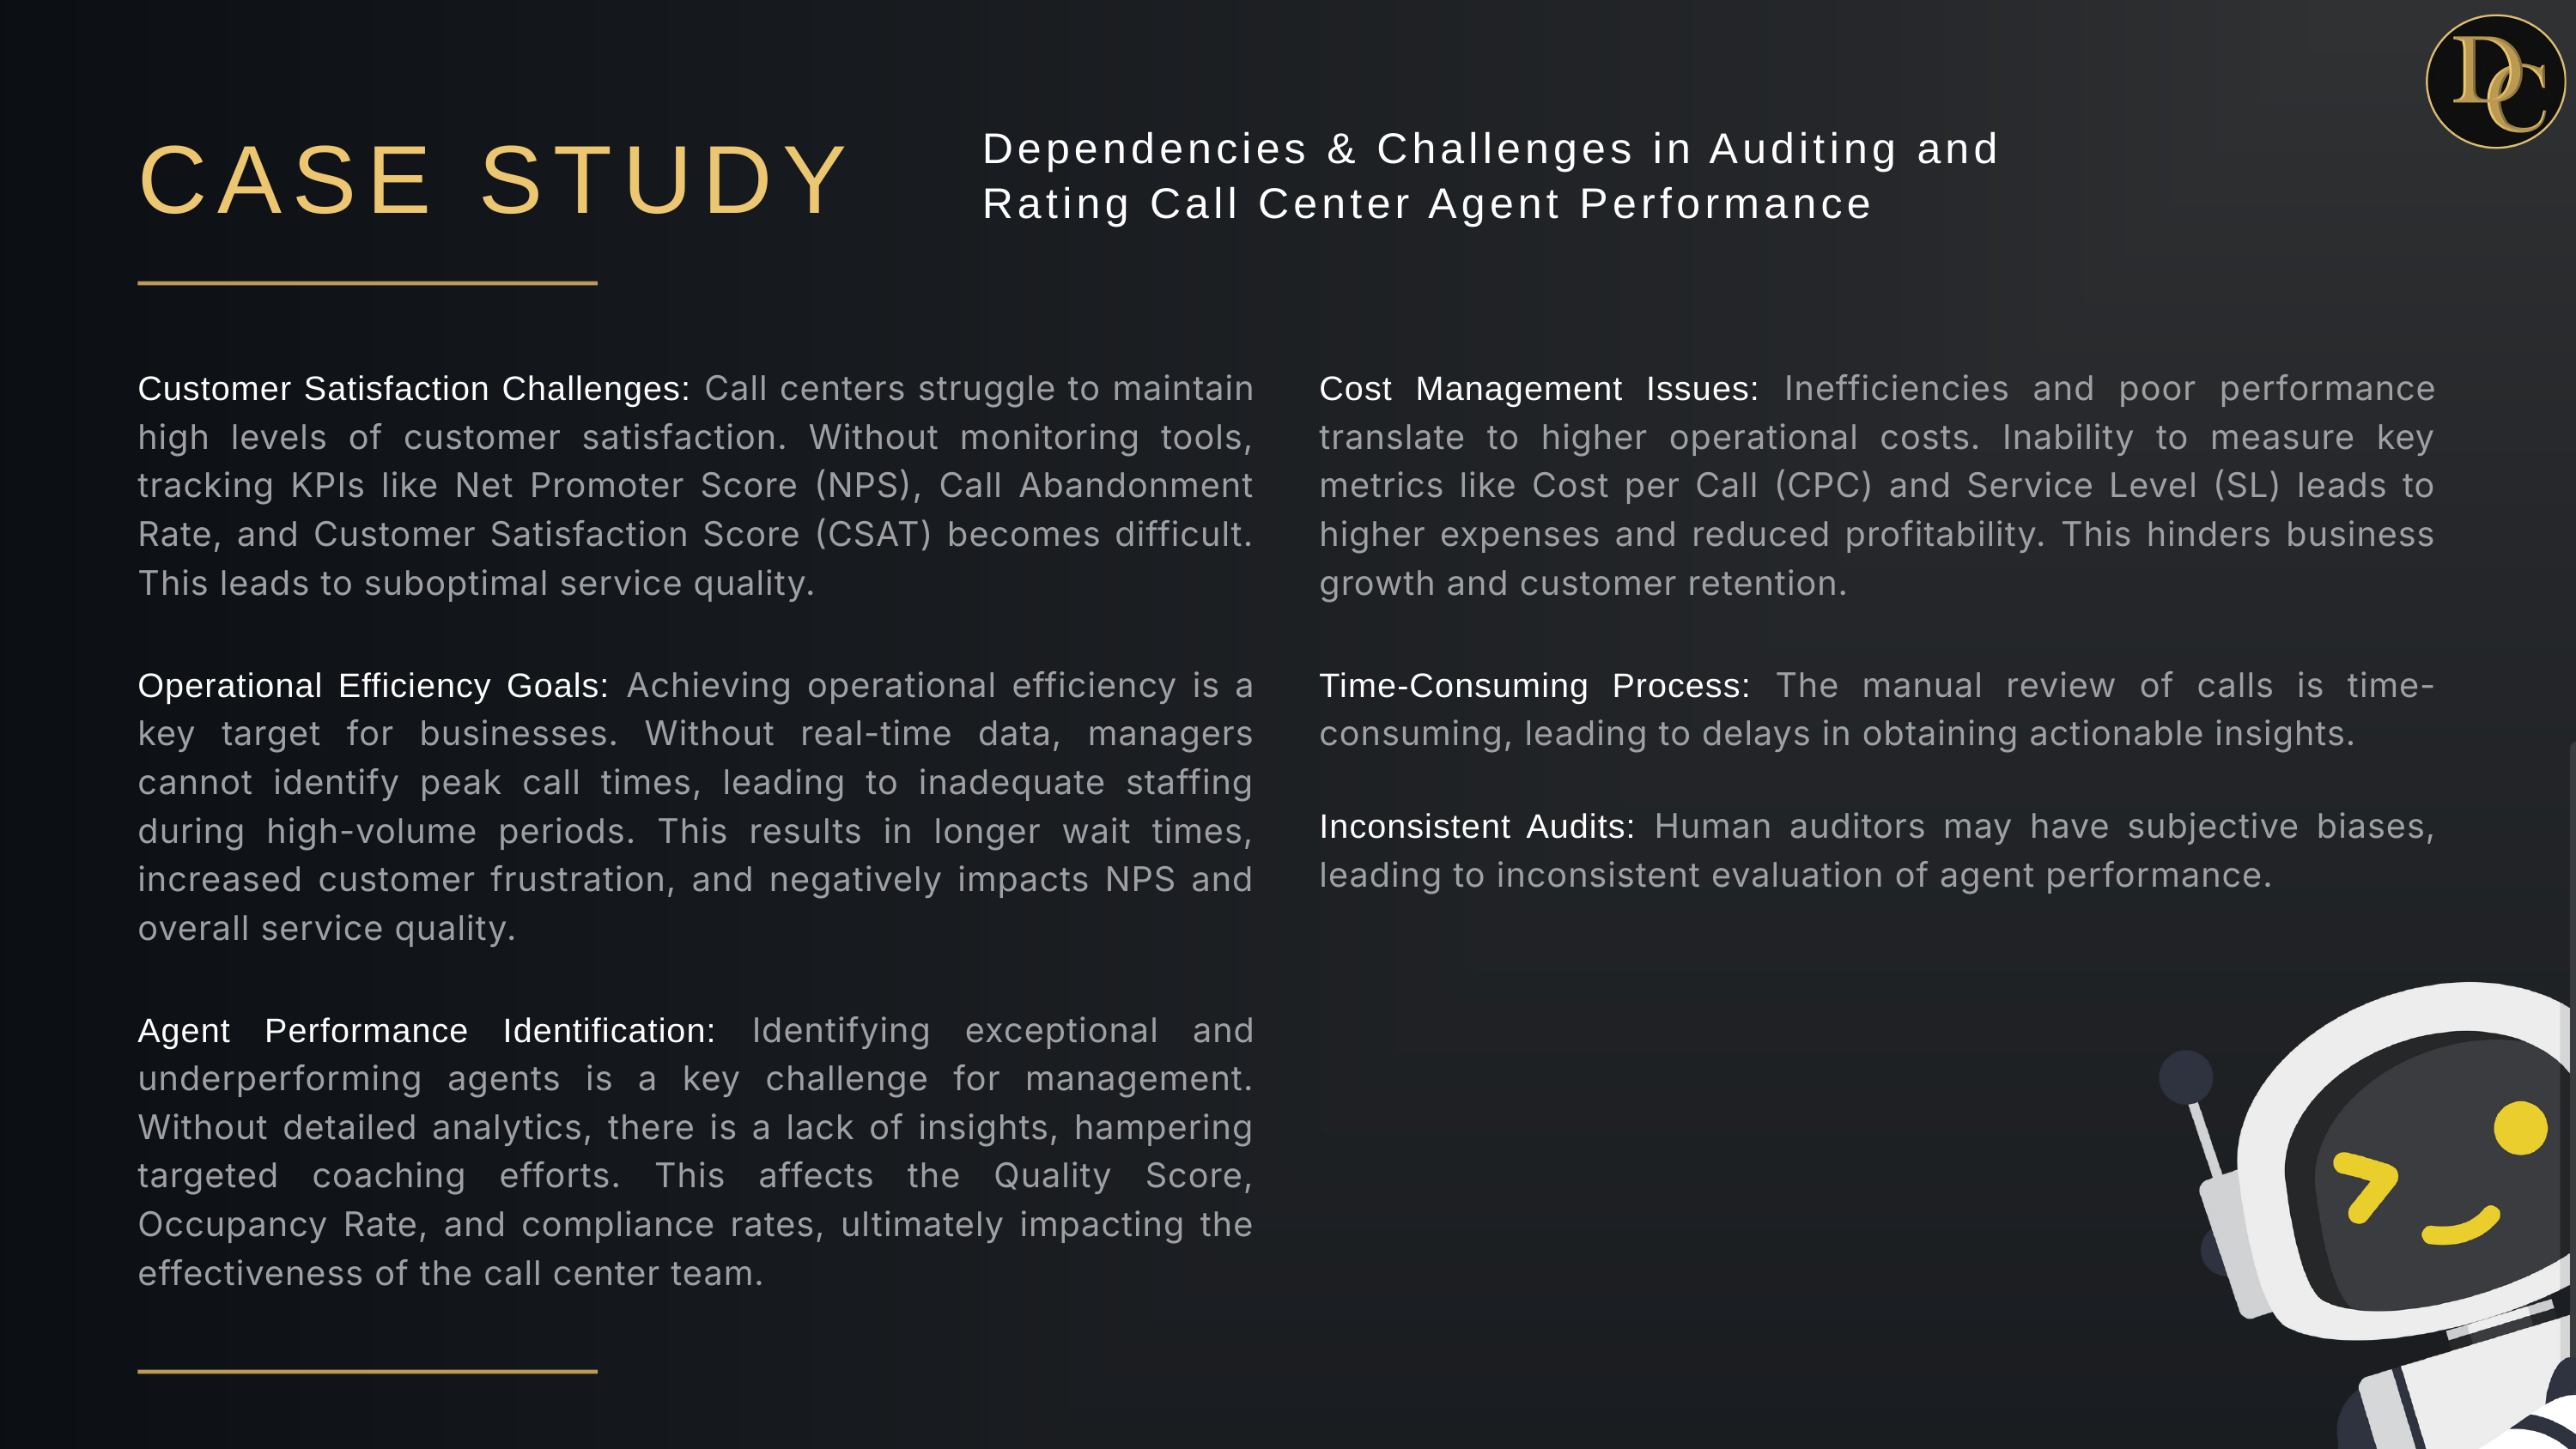

CASE STUDY
Dependencies & Challenges in Auditing and Rating Call Center Agent Performance

Customer Satisfaction Challenges: Call centers struggle to maintain high levels of customer satisfaction. Without monitoring tools, tracking KPIs like Net Promoter Score (NPS), Call Abandonment Rate, and Customer Satisfaction Score (CSAT) becomes difficult. This leads to suboptimal service quality.
Cost Management Issues: Inefficiencies and poor performance translate to higher operational costs. Inability to measure key metrics like Cost per Call (CPC) and Service Level (SL) leads to higher expenses and reduced profitability. This hinders business growth and customer retention.
Operational Efficiency Goals: Achieving operational efficiency is a key target for businesses. Without real-time data, managers cannot identify peak call times, leading to inadequate staffing during high-volume periods. This results in longer wait times, increased customer frustration, and negatively impacts NPS and overall service quality.
Time-Consuming Process: The manual review of calls is time-consuming, leading to delays in obtaining actionable insights.

Inconsistent Audits: Human auditors may have subjective biases, leading to inconsistent evaluation of agent performance.
Agent Performance Identification: Identifying exceptional and underperforming agents is a key challenge for management. Without detailed analytics, there is a lack of insights, hampering targeted coaching efforts. This affects the Quality Score, Occupancy Rate, and compliance rates, ultimately impacting the effectiveness of the call center team.